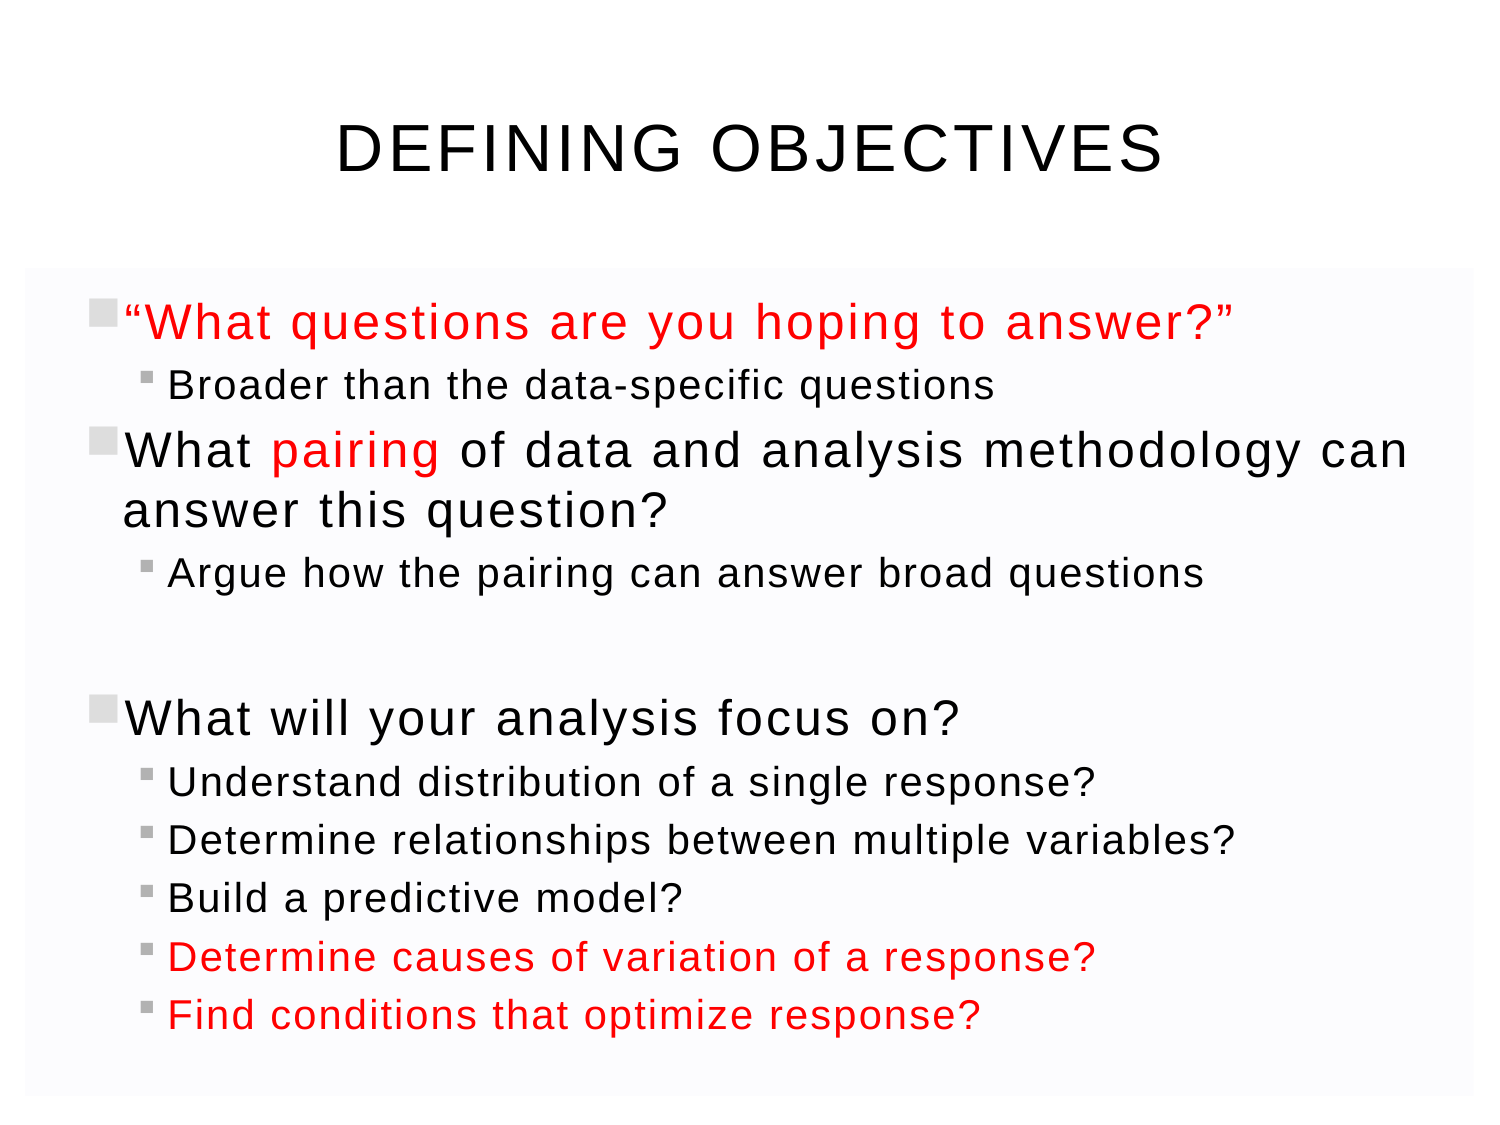

# Defining objectives
“What questions are you hoping to answer?”
Broader than the data-specific questions
What pairing of data and analysis methodology can answer this question?
Argue how the pairing can answer broad questions

What will your analysis focus on?
Understand distribution of a single response?
Determine relationships between multiple variables?
Build a predictive model?
Determine causes of variation of a response?
Find conditions that optimize response?